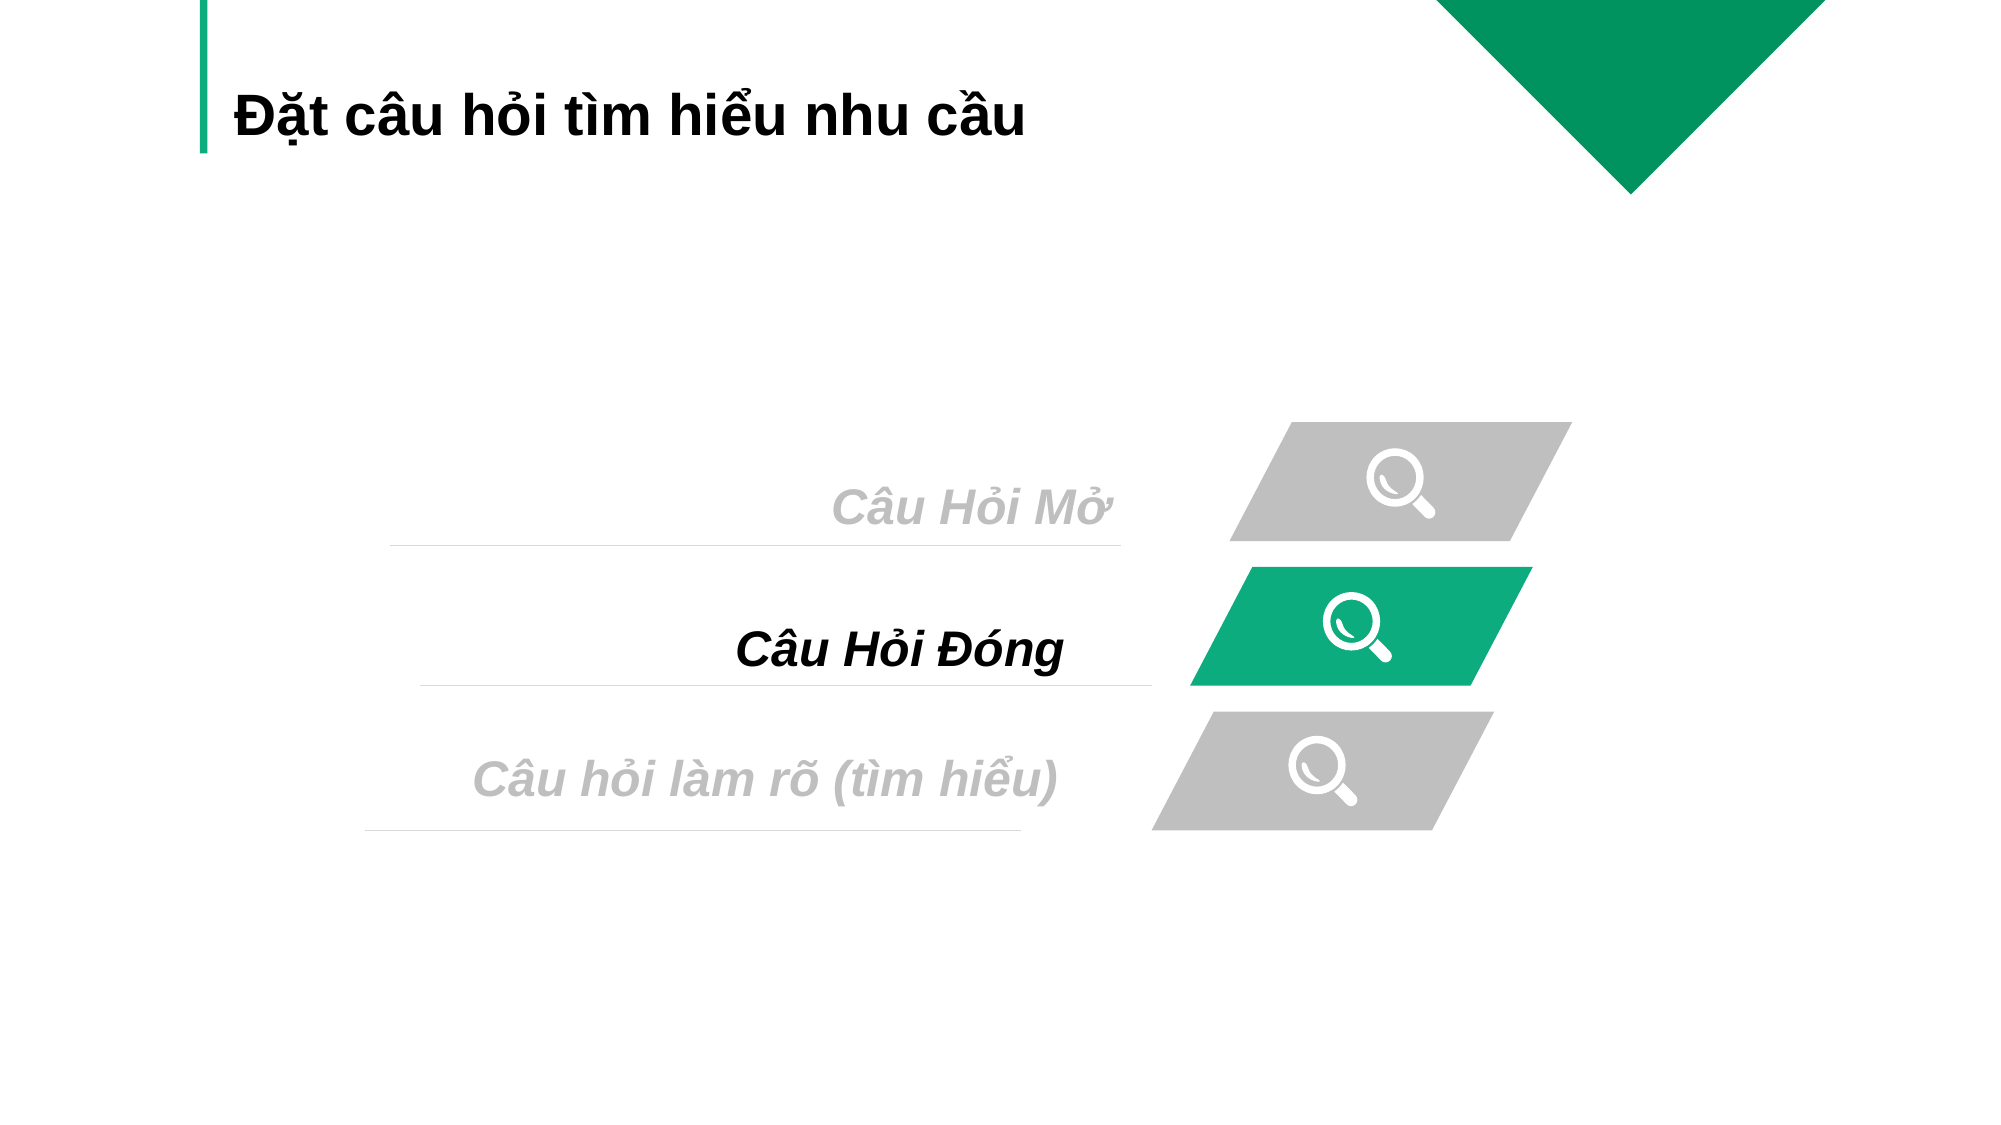

Đặt câu hỏi tìm hiểu nhu cầu

Câu Hỏi Mở

Câu Hỏi Đóng

Câu hỏi làm rõ (tìm hiểu)